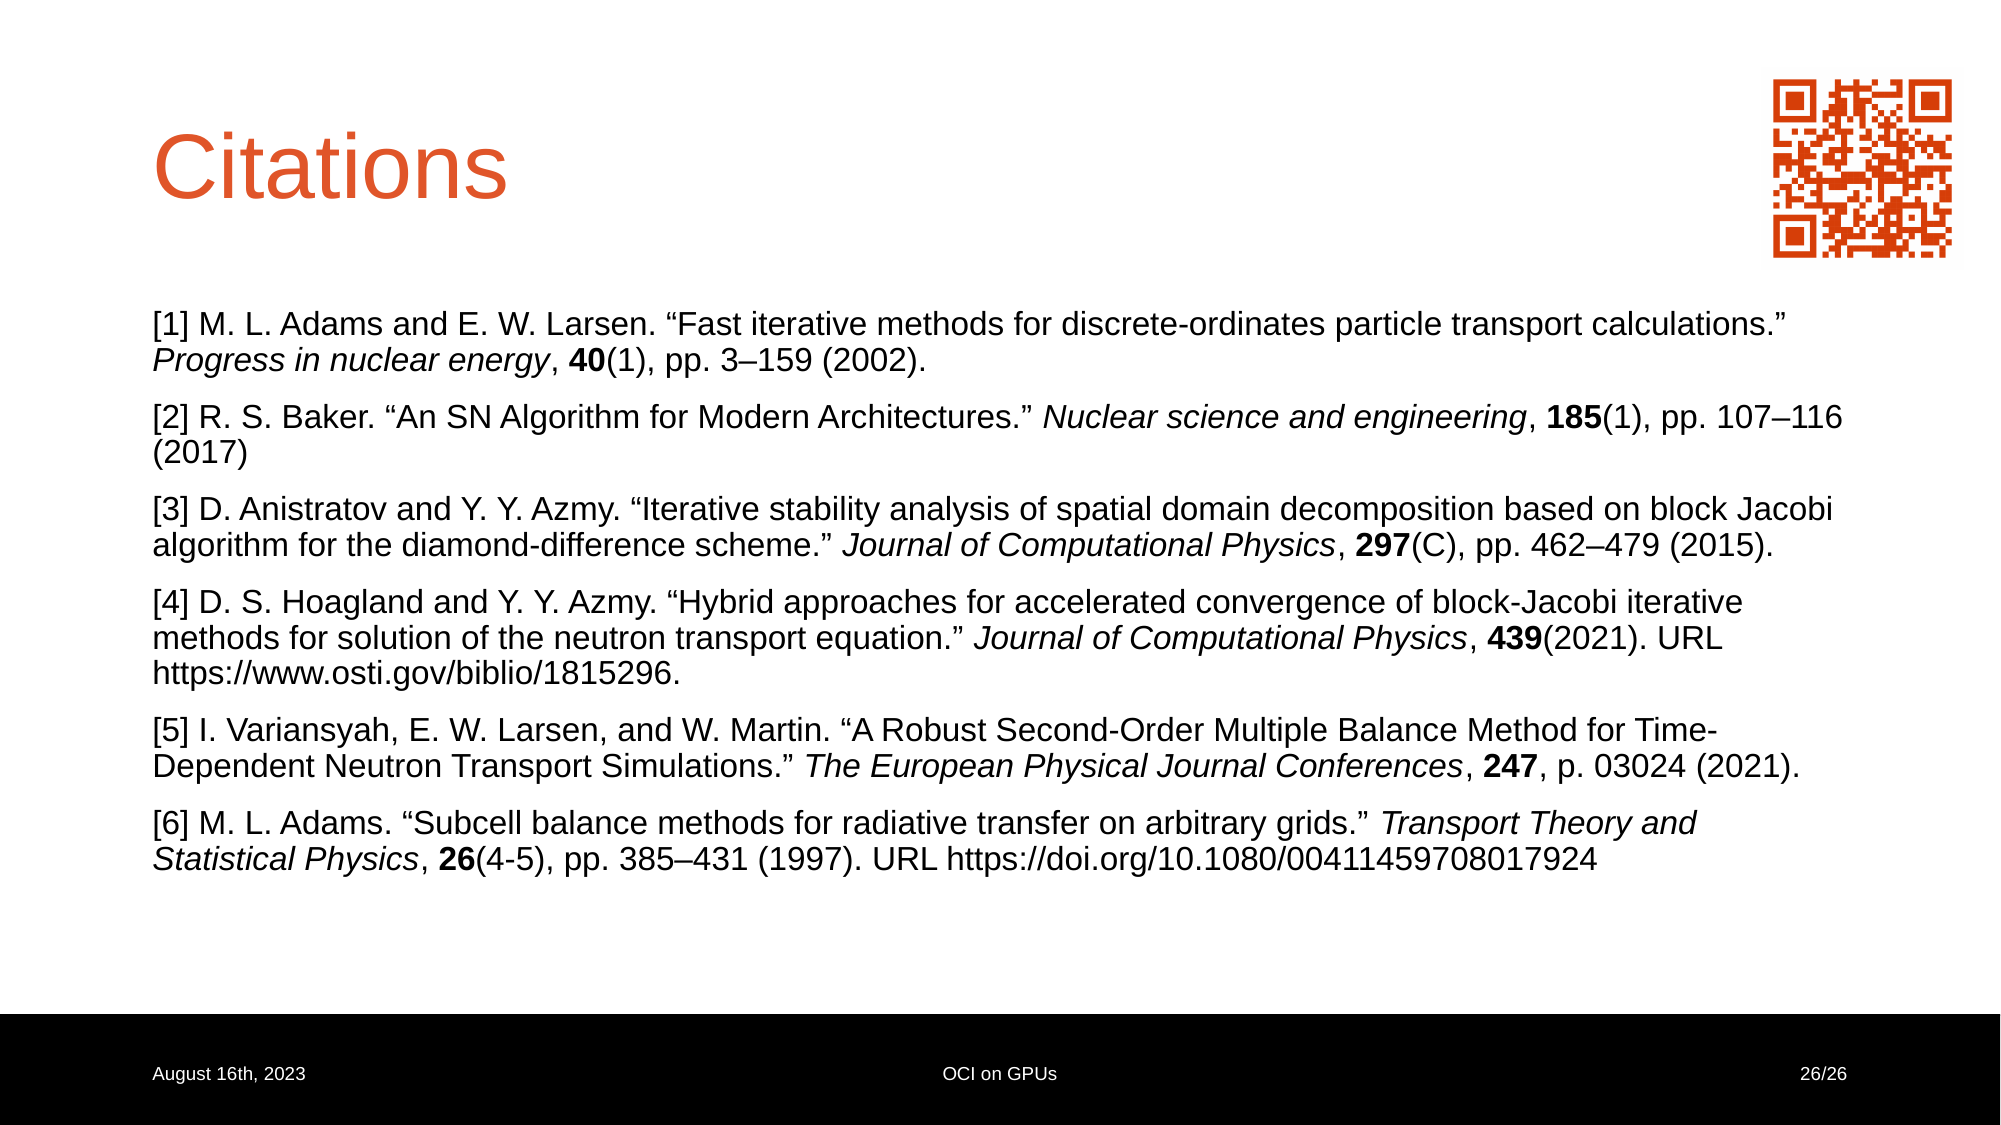

# Citations
[1] M. L. Adams and E. W. Larsen. “Fast iterative methods for discrete-ordinates particle transport calculations.” Progress in nuclear energy, 40(1), pp. 3–159 (2002).
[2] R. S. Baker. “An SN Algorithm for Modern Architectures.” Nuclear science and engineering, 185(1), pp. 107–116 (2017)
[3] D. Anistratov and Y. Y. Azmy. “Iterative stability analysis of spatial domain decomposition based on block Jacobi algorithm for the diamond-difference scheme.” Journal of Computational Physics, 297(C), pp. 462–479 (2015).
[4] D. S. Hoagland and Y. Y. Azmy. “Hybrid approaches for accelerated convergence of block-Jacobi iterative methods for solution of the neutron transport equation.” Journal of Computational Physics, 439(2021). URL https://www.osti.gov/biblio/1815296.
[5] I. Variansyah, E. W. Larsen, and W. Martin. “A Robust Second-Order Multiple Balance Method for Time-Dependent Neutron Transport Simulations.” The European Physical Journal Conferences, 247, p. 03024 (2021).
[6] M. L. Adams. “Subcell balance methods for radiative transfer on arbitrary grids.” Transport Theory and Statistical Physics, 26(4-5), pp. 385–431 (1997). URL https://doi.org/10.1080/00411459708017924
August 16th, 2023
OCI on GPUs
26/26